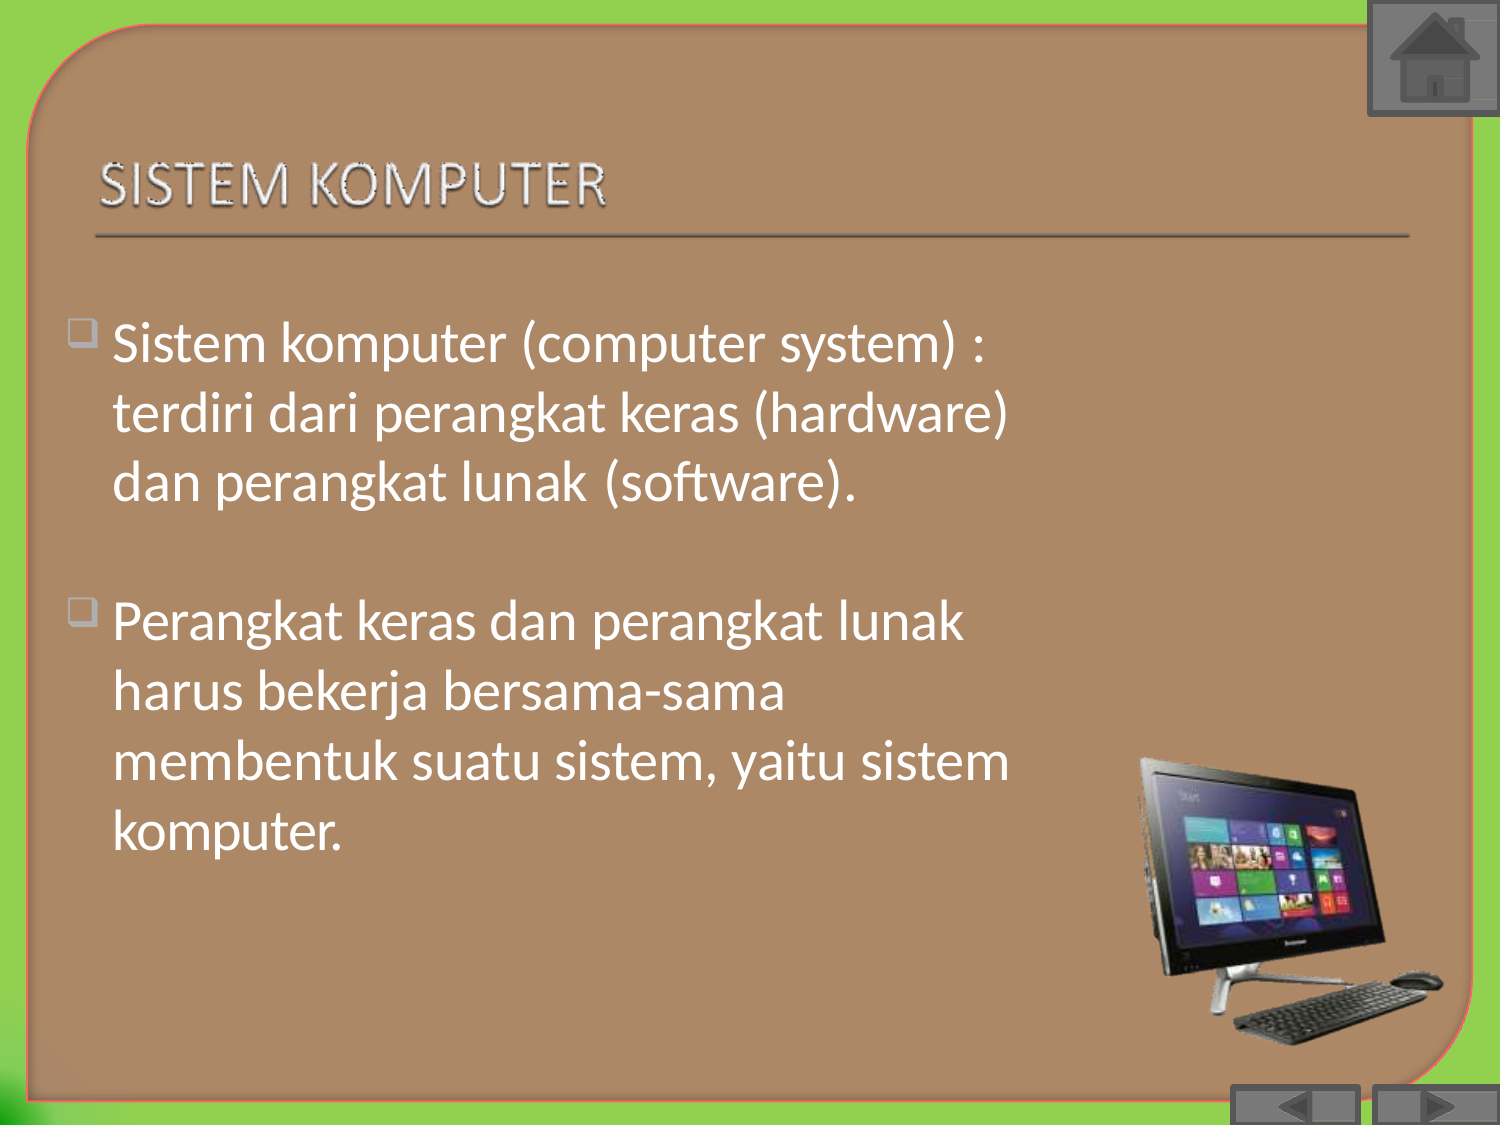

Sistem komputer (computer system) :  terdiri dari perangkat keras (hardware)  dan perangkat lunak (software).

Perangkat keras dan perangkat lunak  harus bekerja bersama-sama  membentuk suatu sistem, yaitu sistem  komputer.